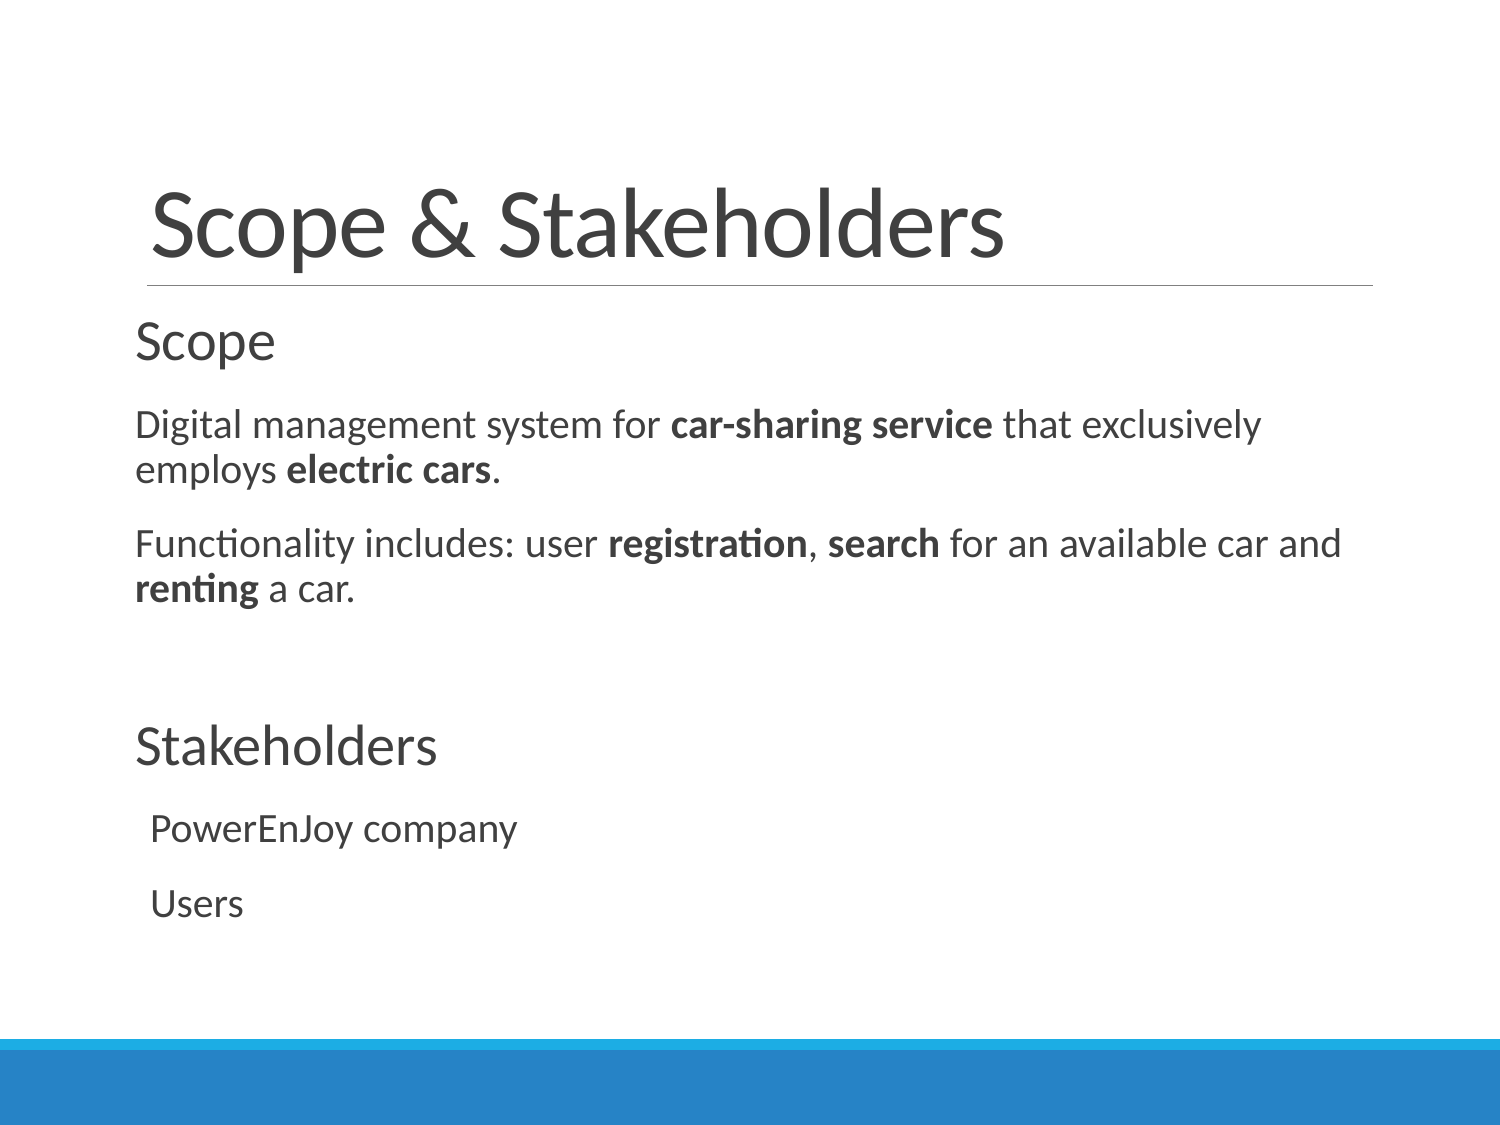

# Scope & Stakeholders
Scope
Digital management system for car-sharing service that exclusively employs electric cars.
Functionality includes: user registration, search for an available car and renting a car.

Stakeholders
PowerEnJoy company
Users